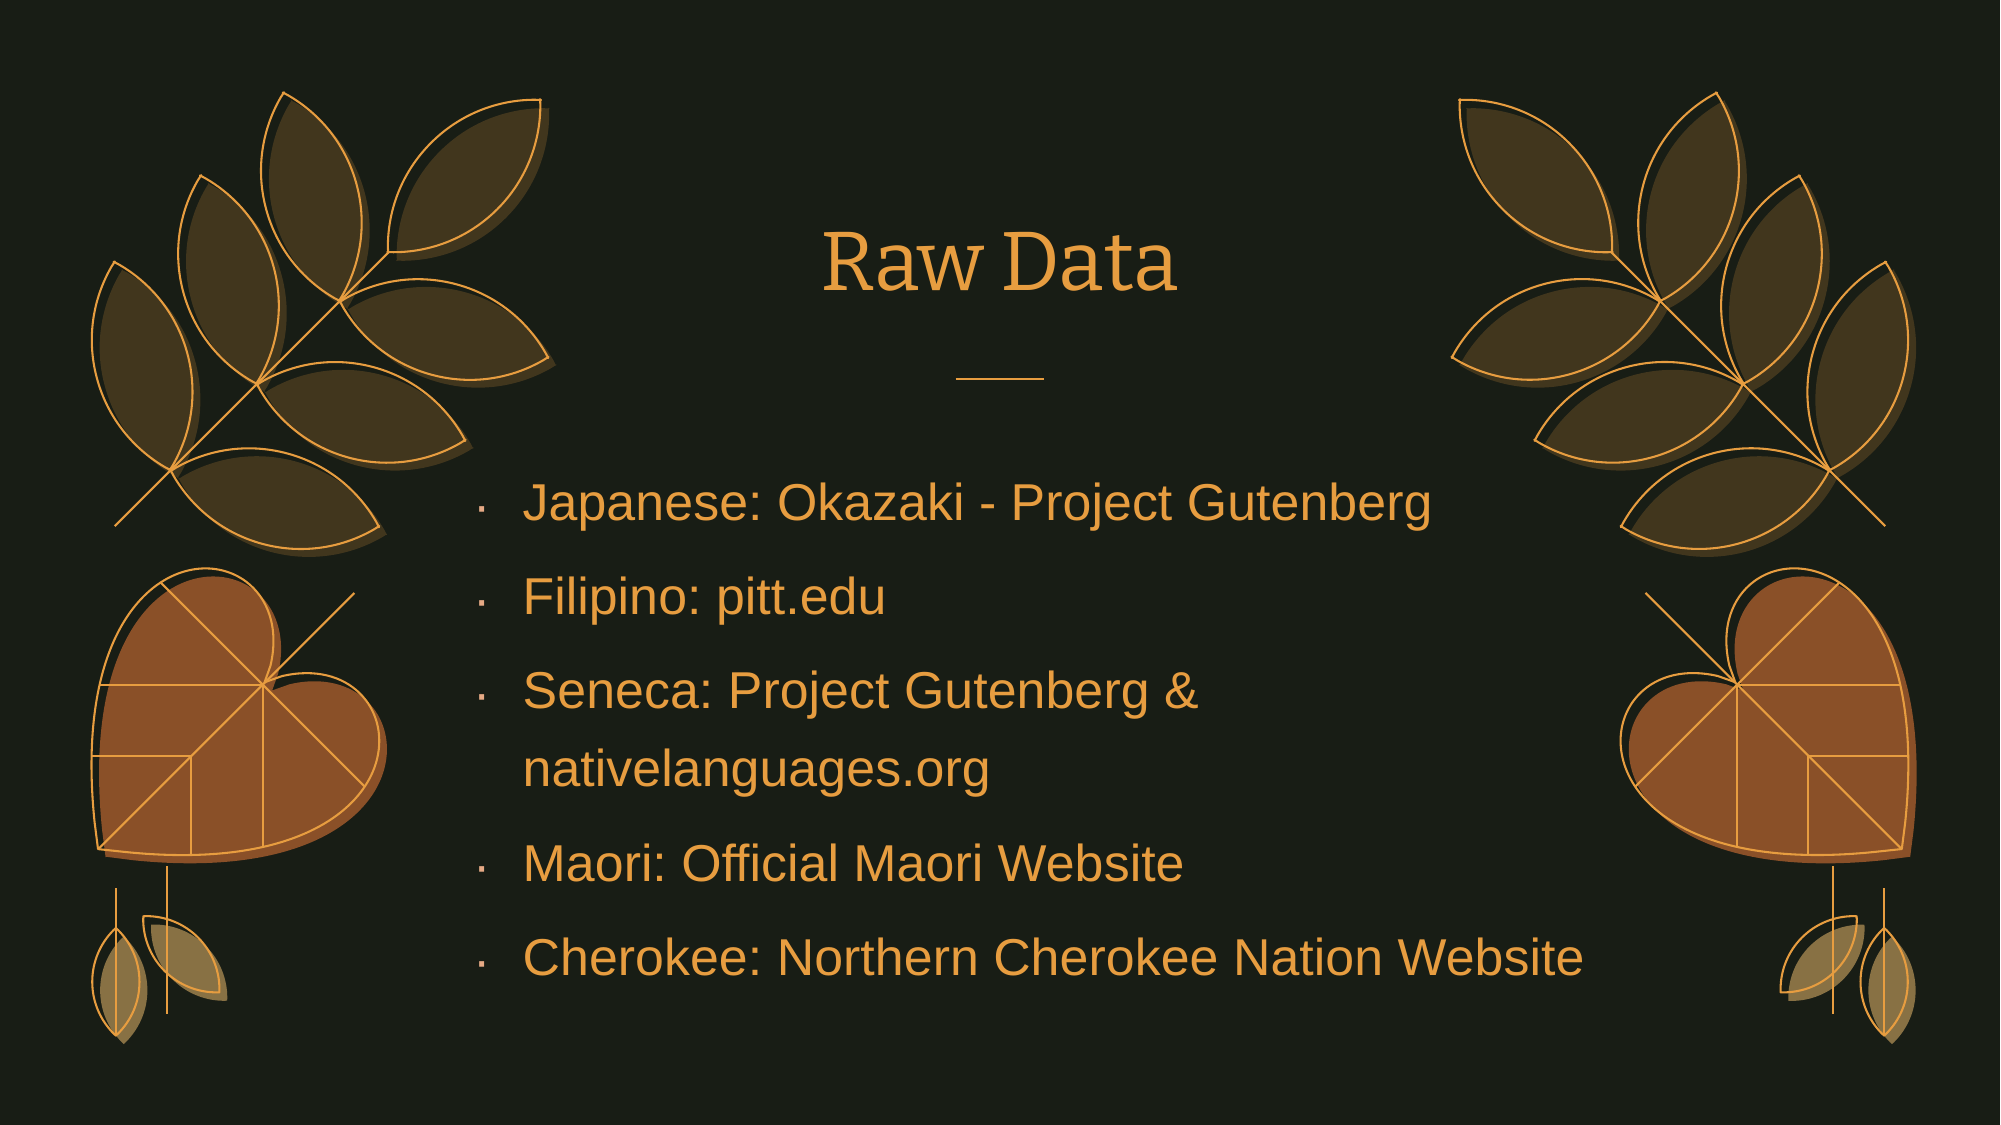

# Raw Data
Japanese: Okazaki - Project Gutenberg
Filipino: pitt.edu
Seneca: Project Gutenberg & nativelanguages.org
Maori: Official Maori Website
Cherokee: Northern Cherokee Nation Website